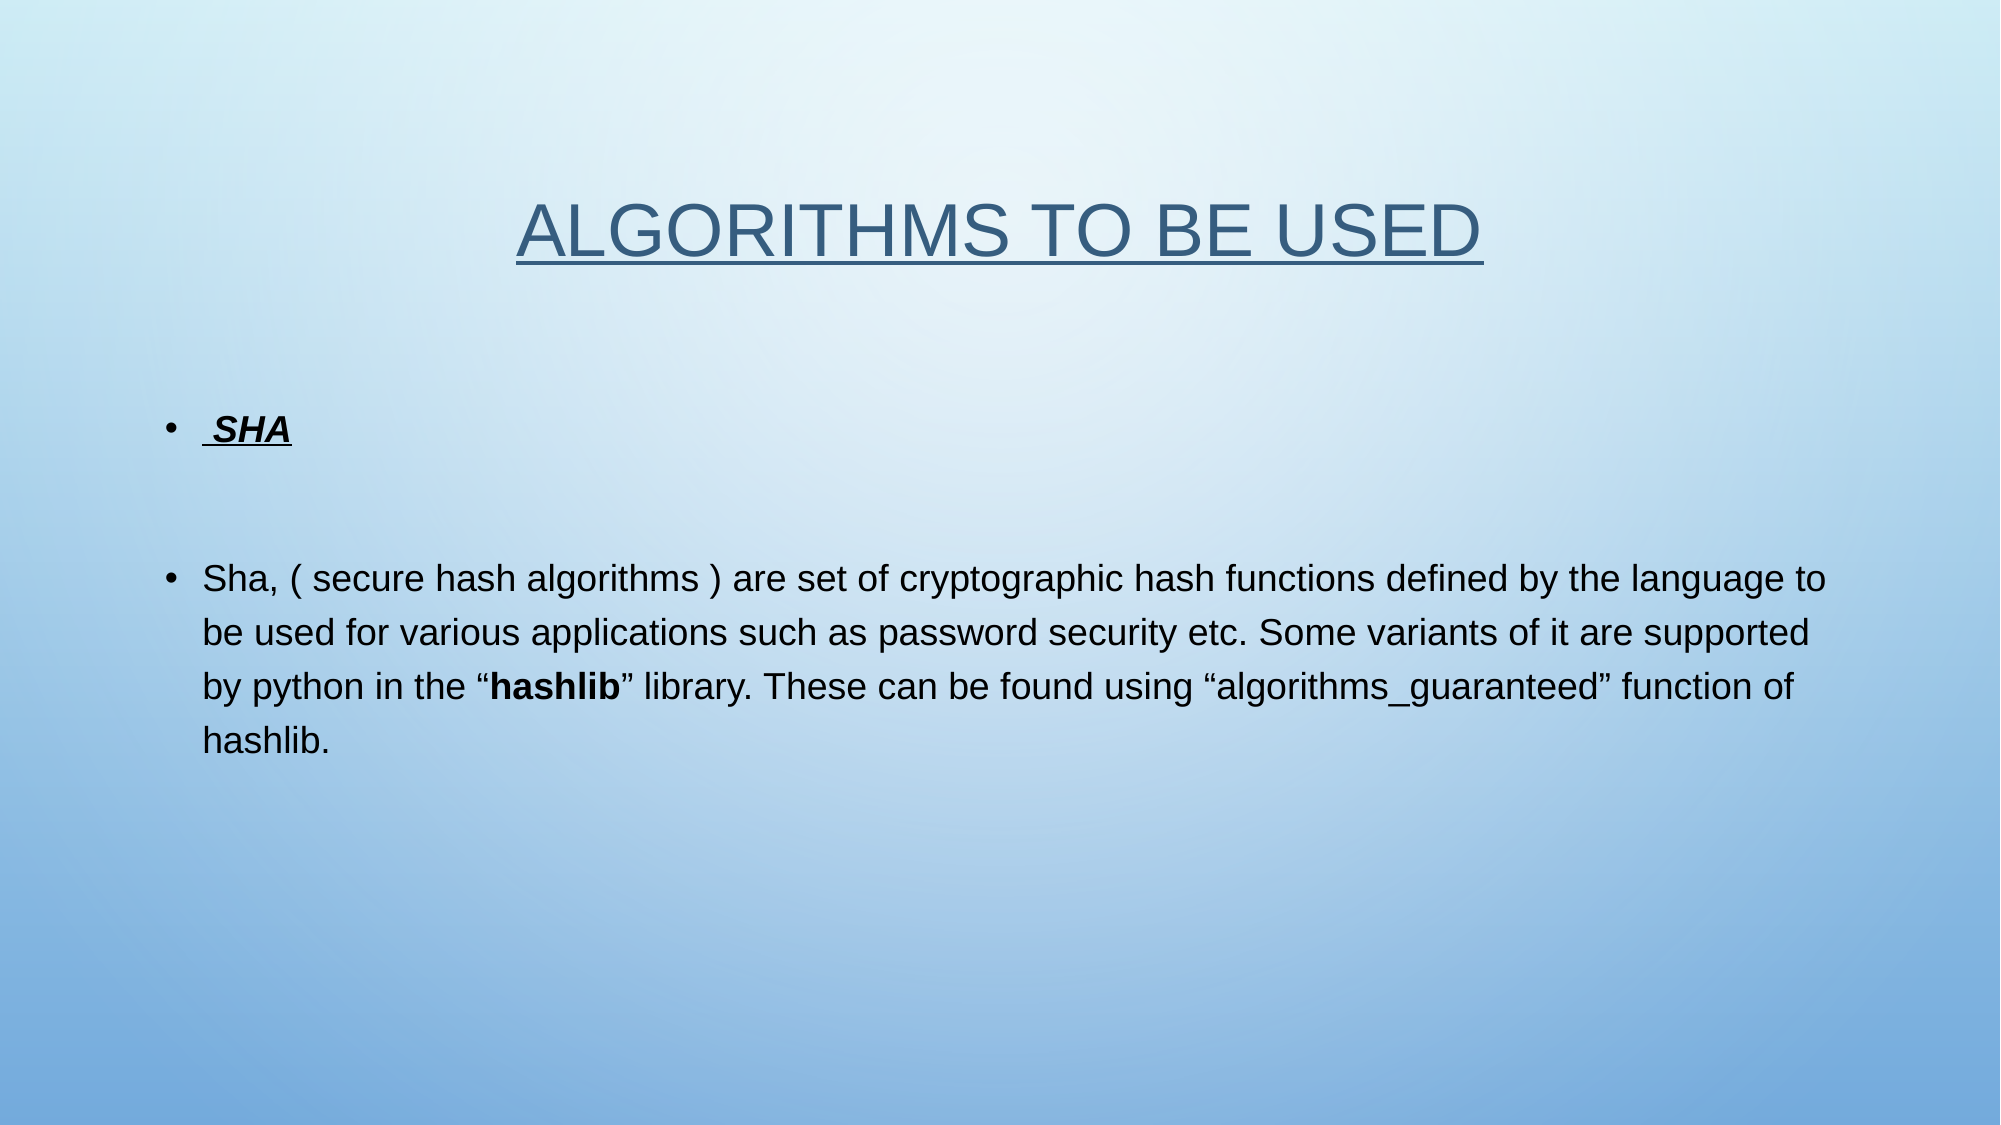

# Algorithms to be used
 SHA

Sha, ( secure hash algorithms ) are set of cryptographic hash functions defined by the language to be used for various applications such as password security etc. Some variants of it are supported by python in the “hashlib” library. These can be found using “algorithms_guaranteed” function of hashlib.